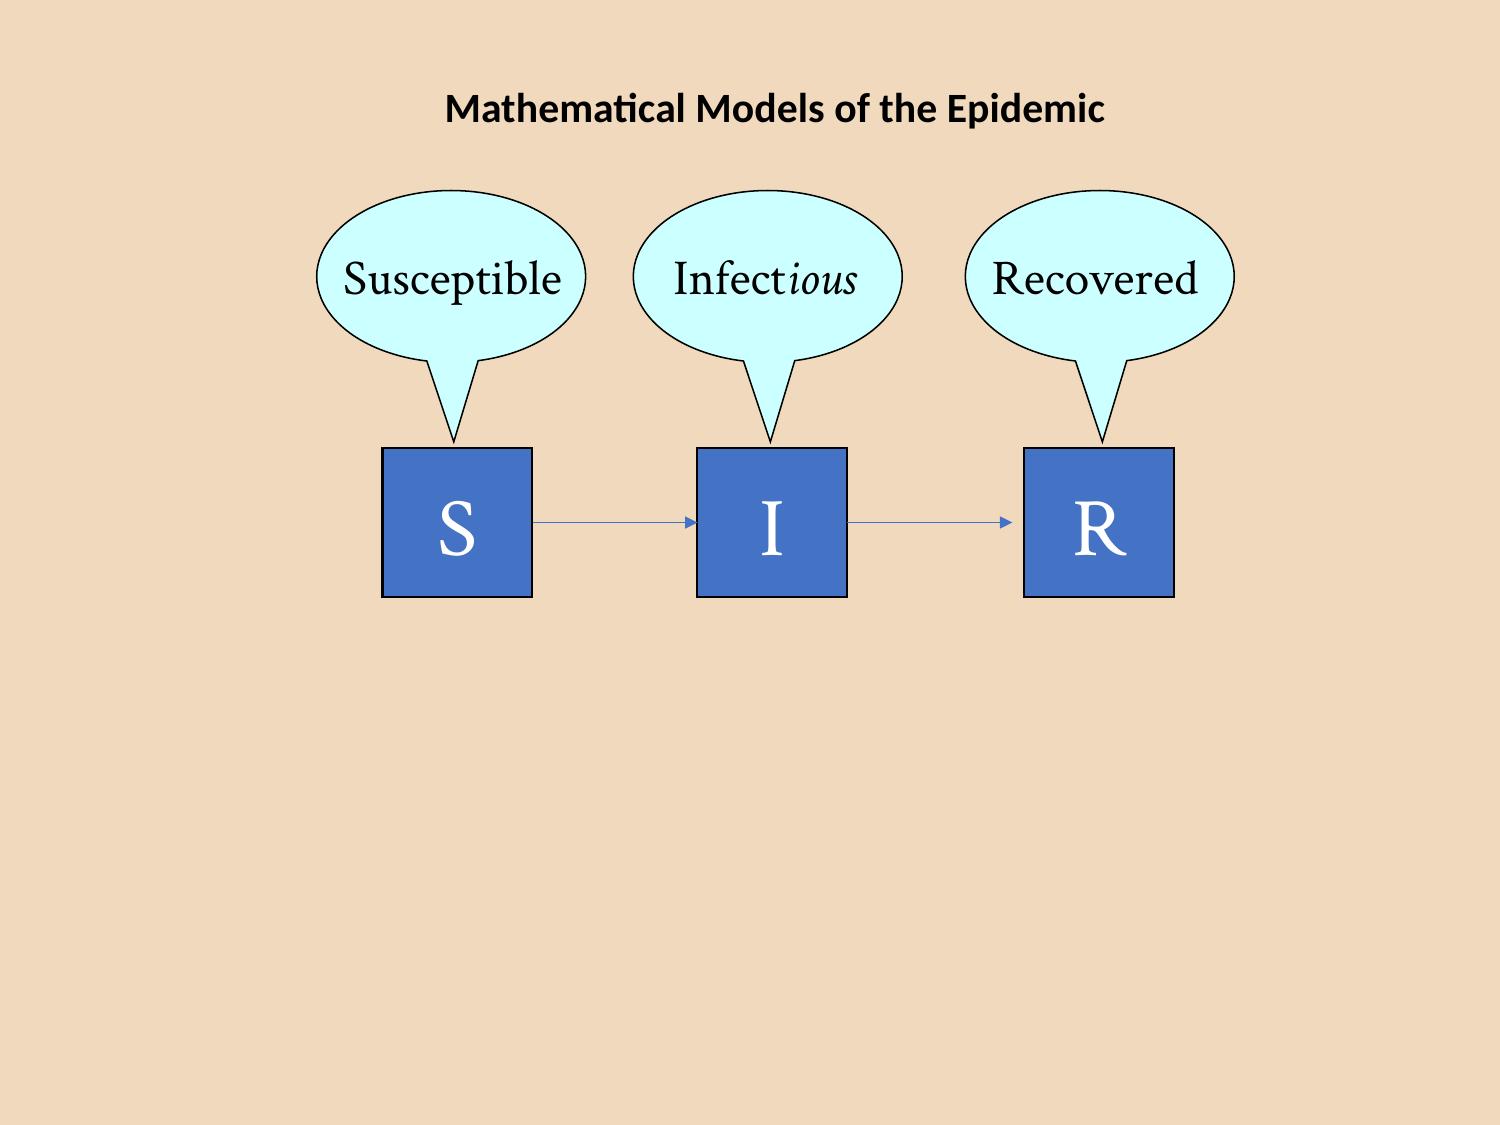

Mathematical Models of the Epidemic

Recovered
Susceptible
Infectious
S
I
R